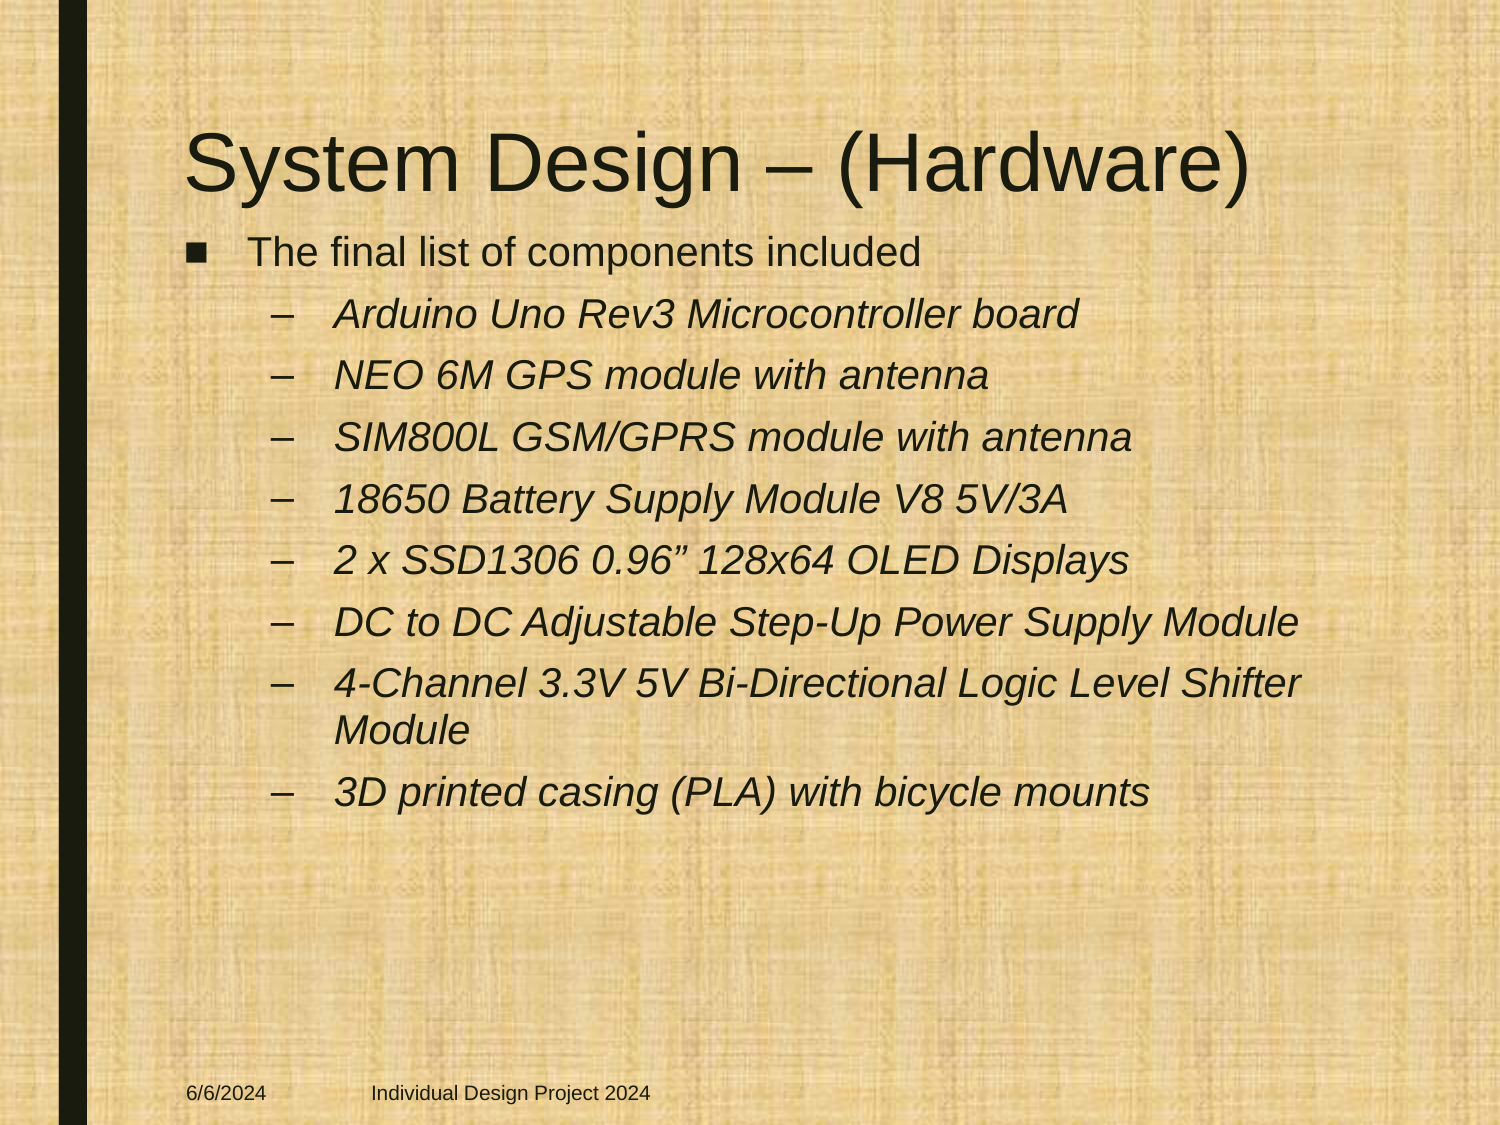

# System Design – (Hardware)
The final list of components included
Arduino Uno Rev3 Microcontroller board
NEO 6M GPS module with antenna
SIM800L GSM/GPRS module with antenna
18650 Battery Supply Module V8 5V/3A
2 x SSD1306 0.96” 128x64 OLED Displays
DC to DC Adjustable Step-Up Power Supply Module
4-Channel 3.3V 5V Bi-Directional Logic Level Shifter Module
3D printed casing (PLA) with bicycle mounts
6/6/2024
Individual Design Project 2024